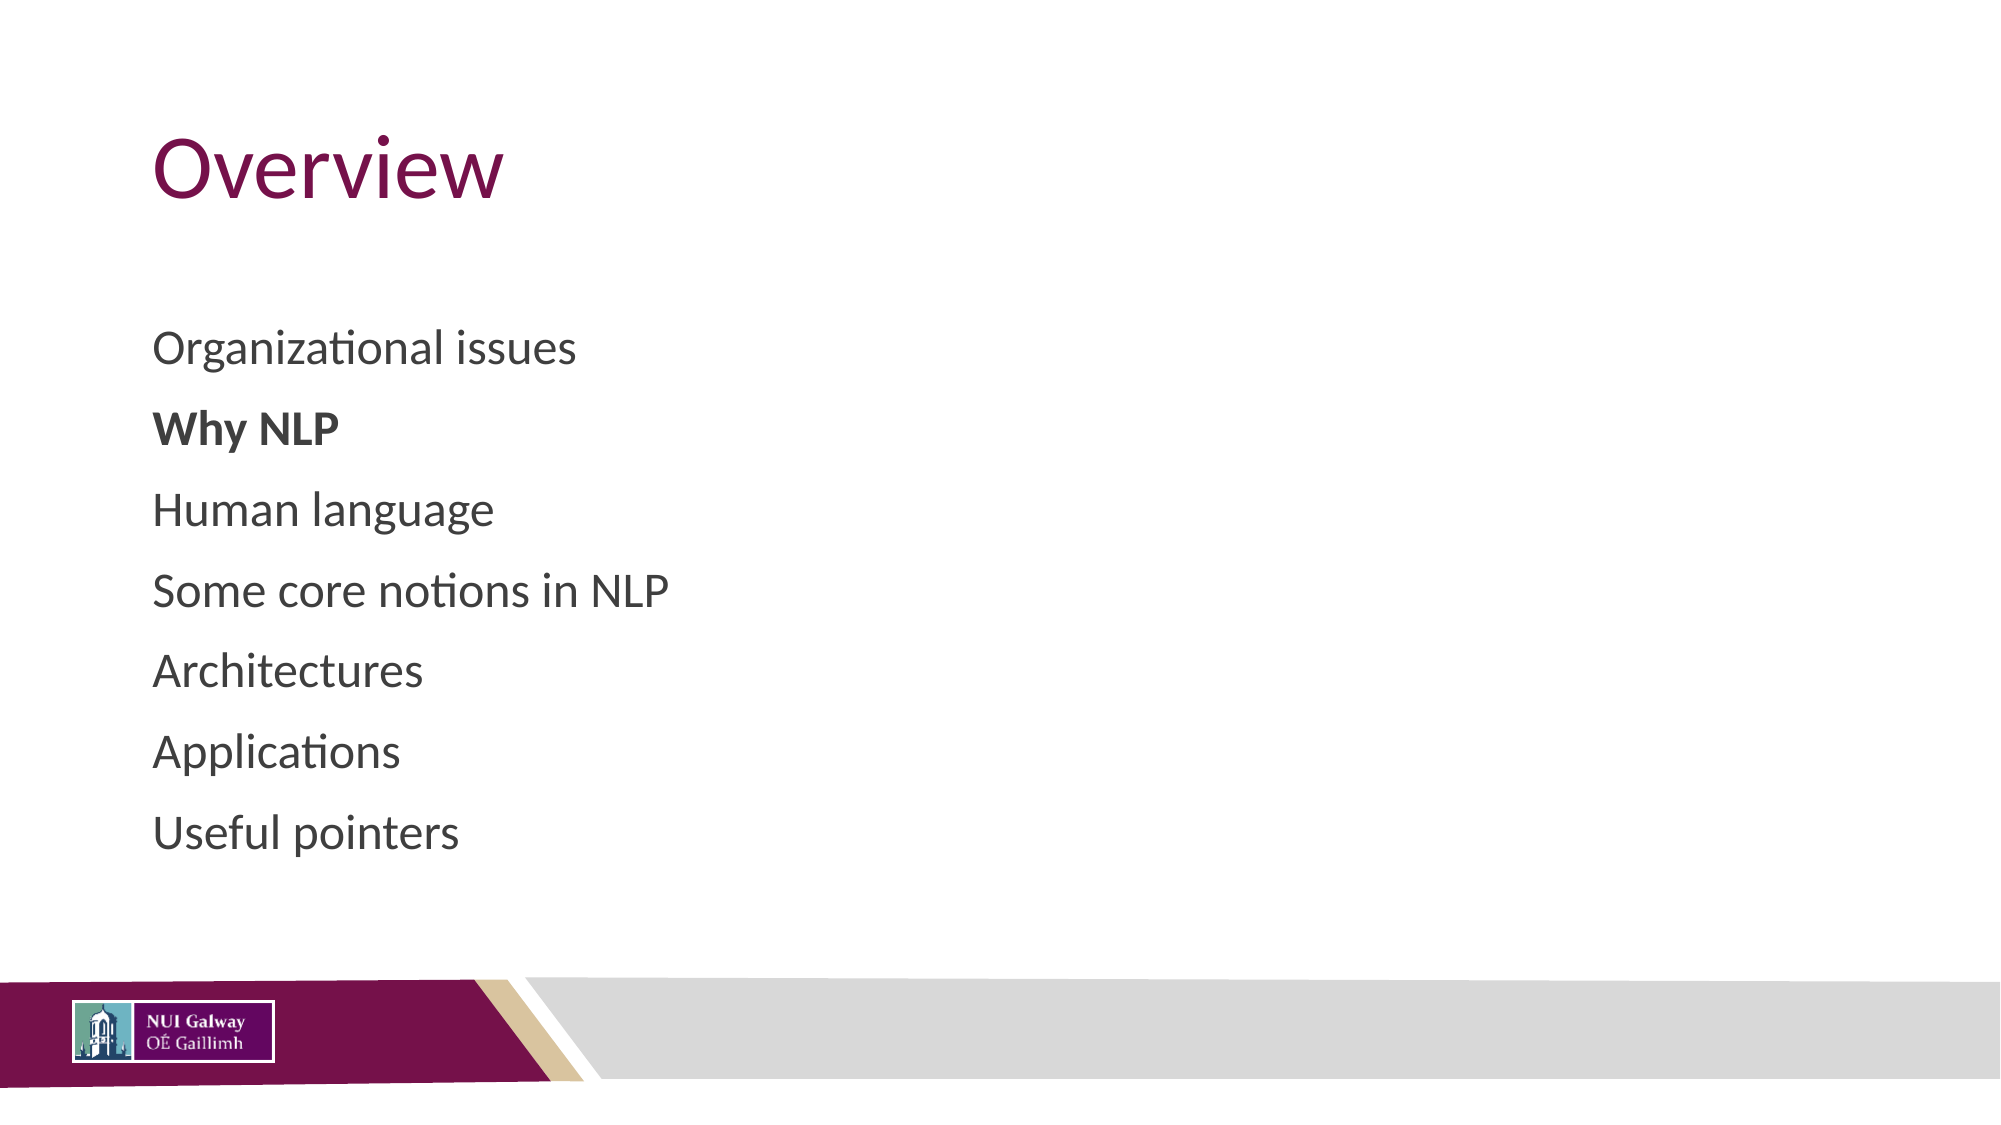

# Overview
Organizational issues
Why NLP
Human language
Some core notions in NLP
Architectures
Applications
Useful pointers